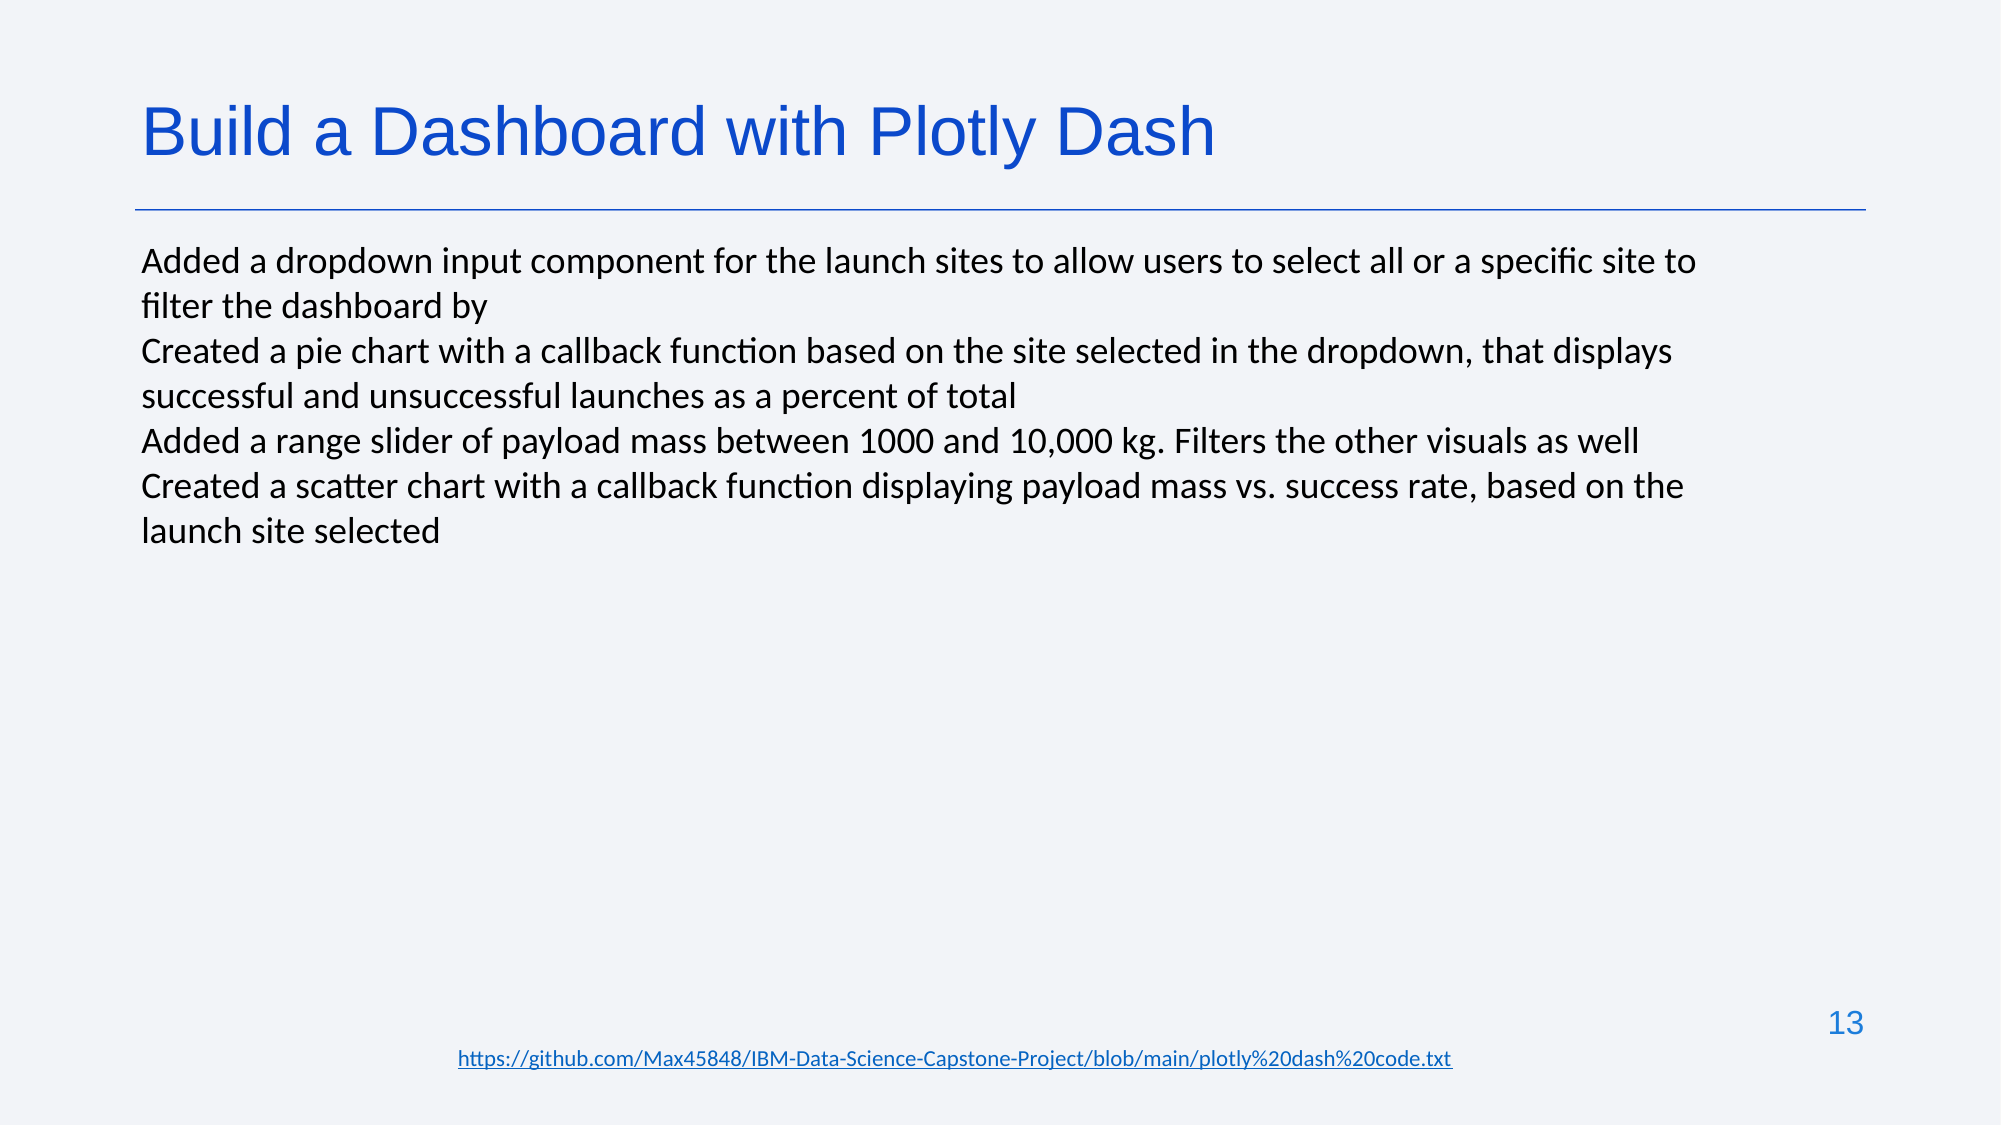

Build a Dashboard with Plotly Dash
Added a dropdown input component for the launch sites to allow users to select all or a specific site to filter the dashboard by
Created a pie chart with a callback function based on the site selected in the dropdown, that displays successful and unsuccessful launches as a percent of total
Added a range slider of payload mass between 1000 and 10,000 kg. Filters the other visuals as well
Created a scatter chart with a callback function displaying payload mass vs. success rate, based on the launch site selected
13
https://github.com/Max45848/IBM-Data-Science-Capstone-Project/blob/main/plotly%20dash%20code.txt